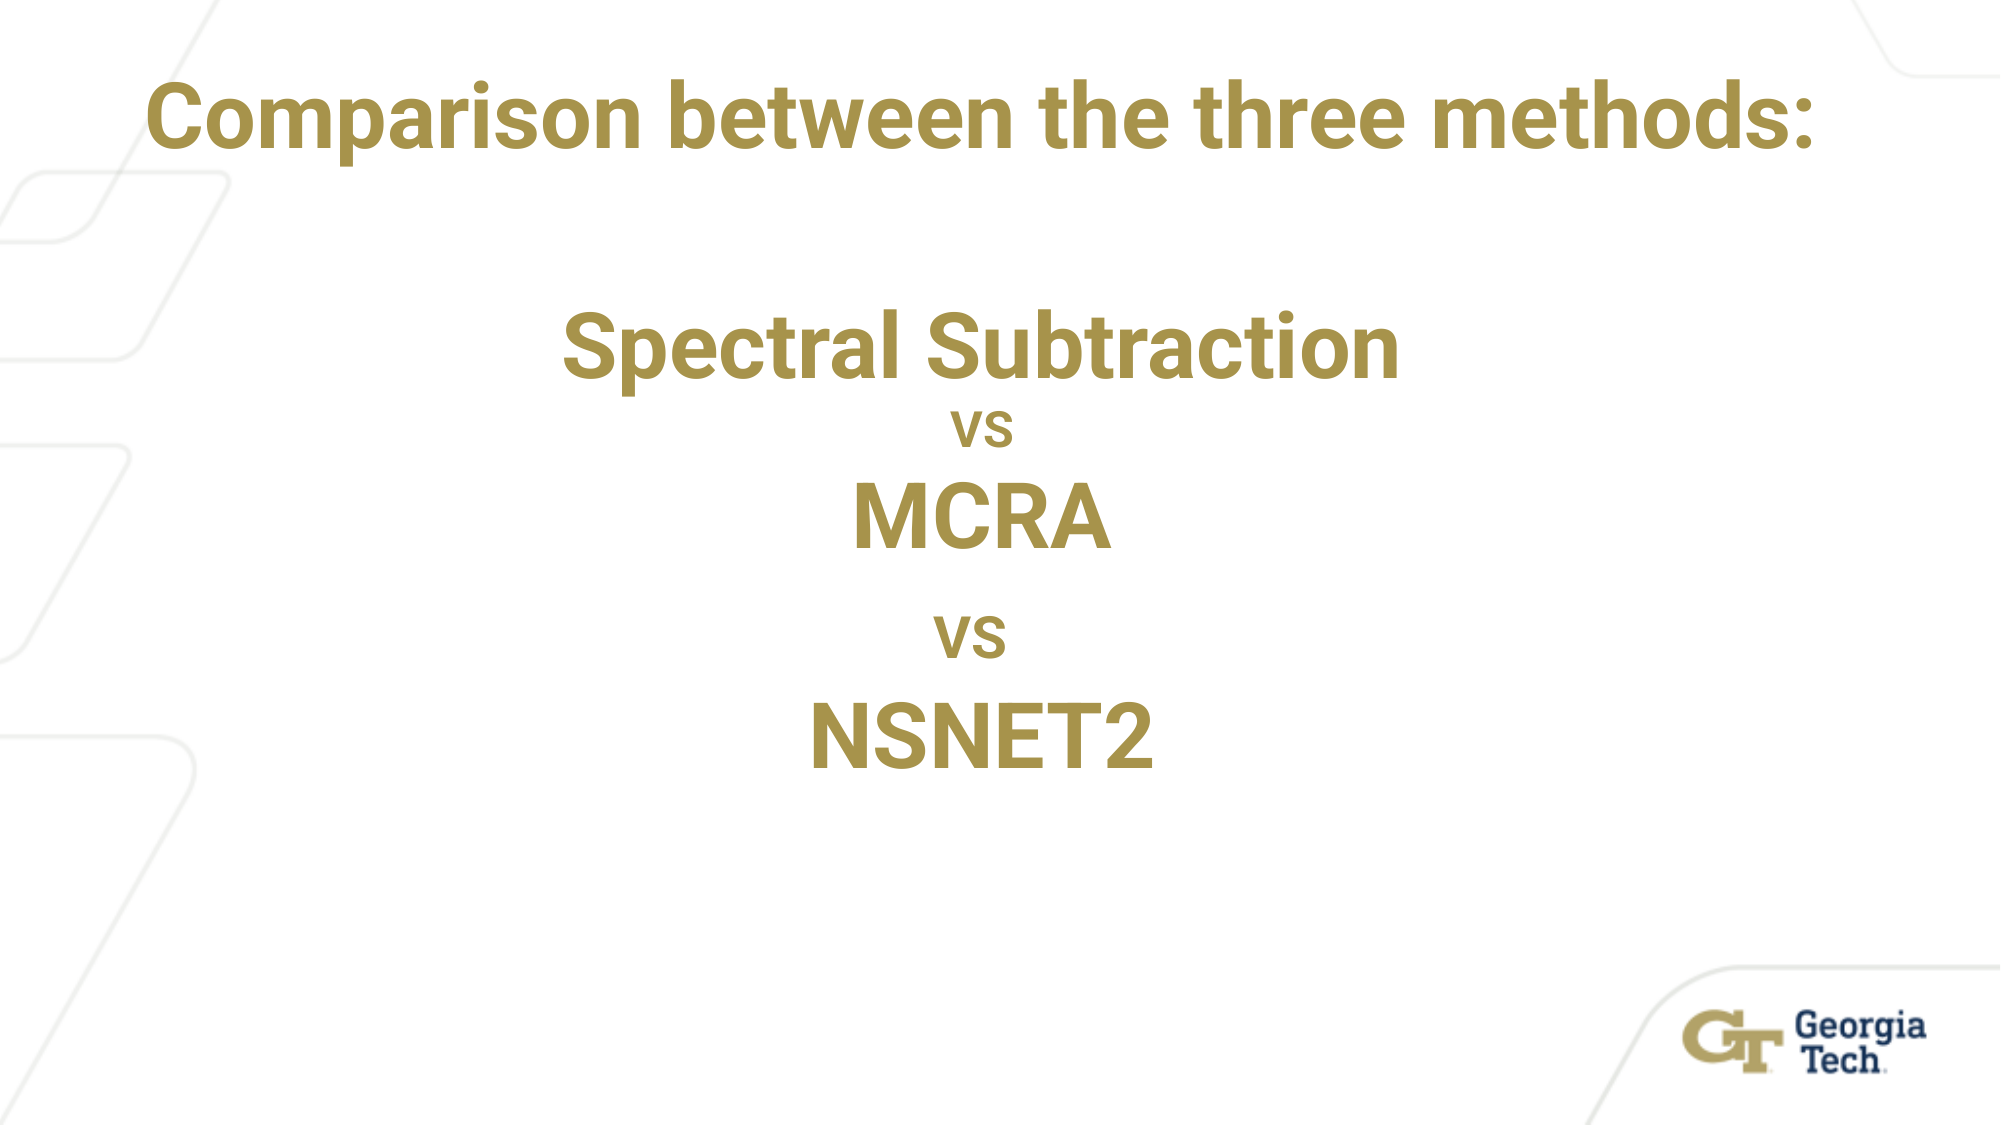

Comparison between the three methods:

Spectral Subtraction
VS
MCRA
VS
NSNET2